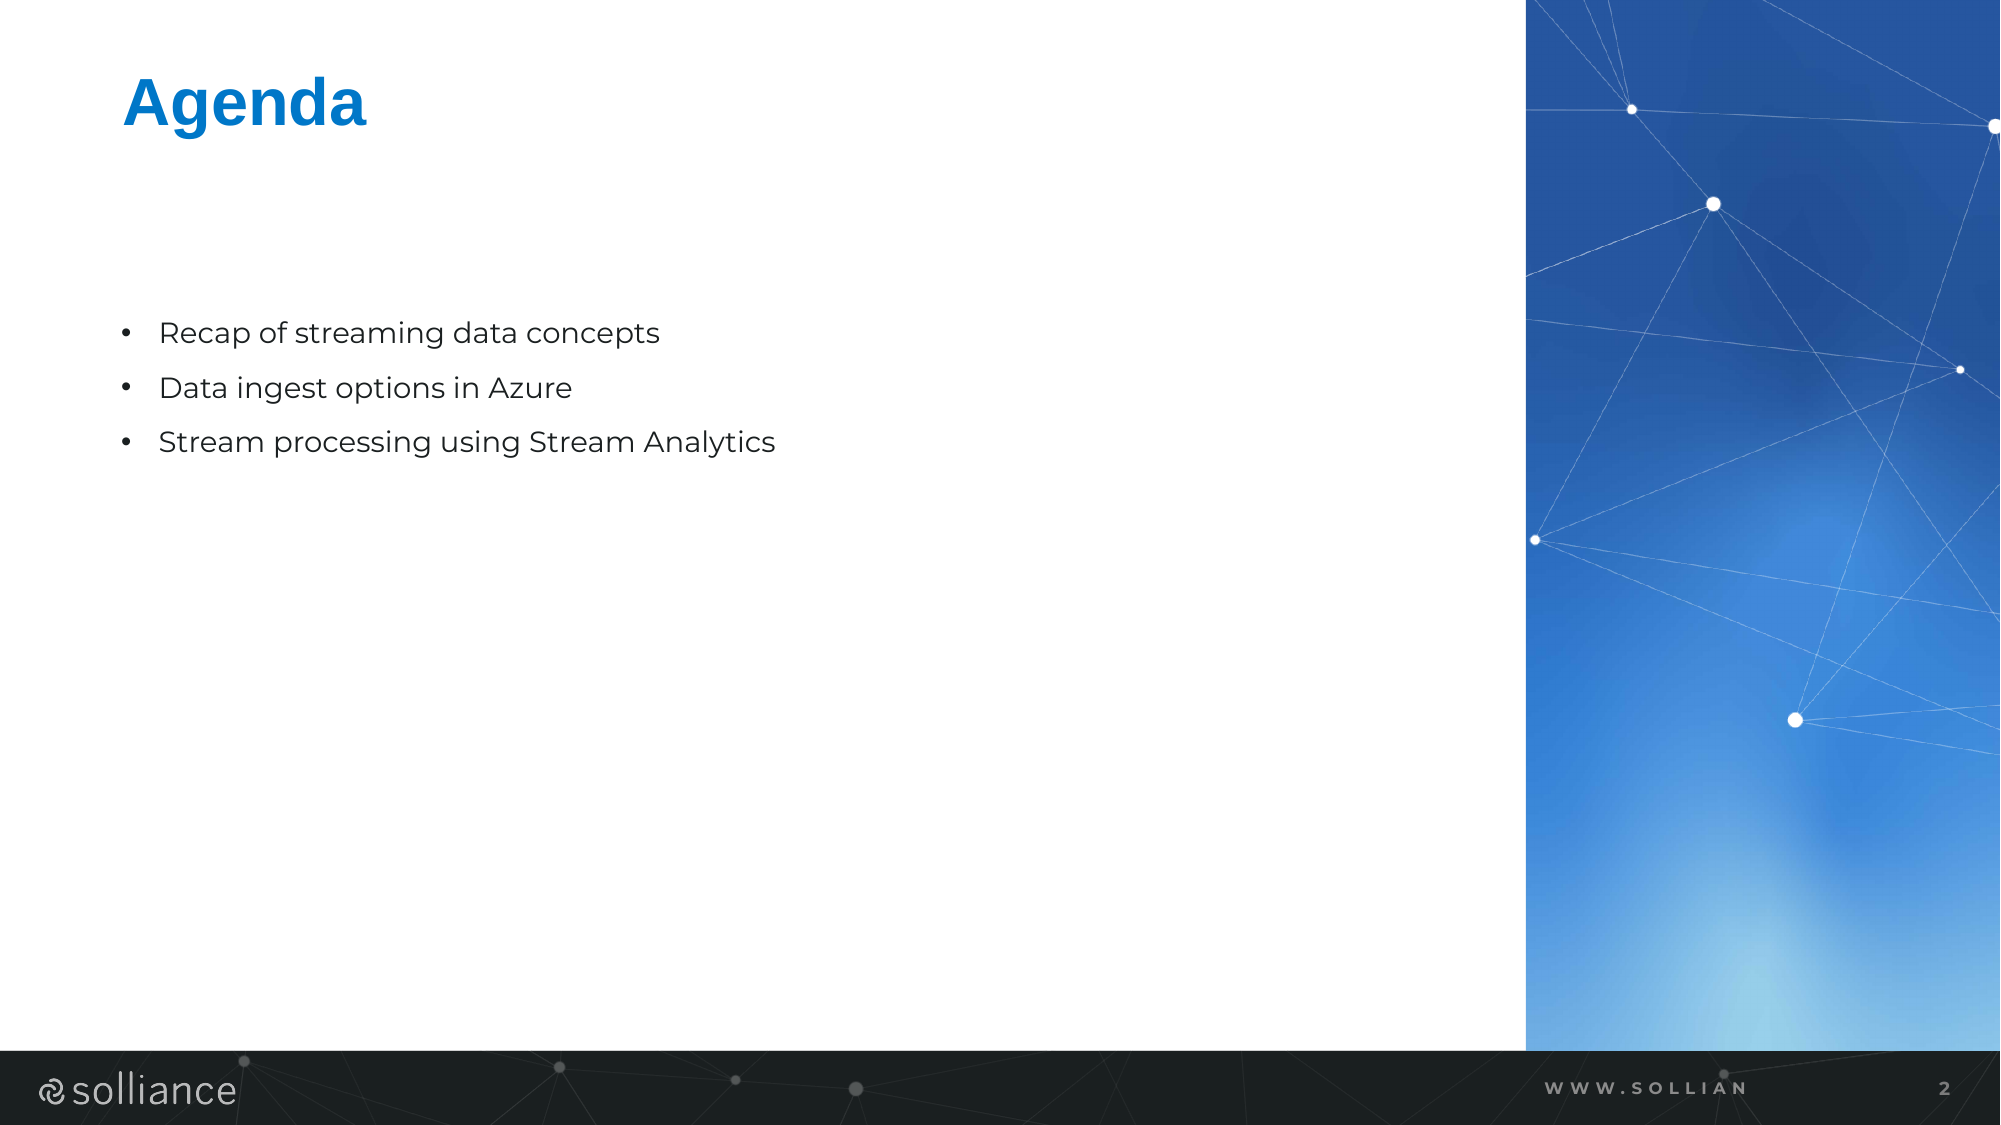

# Agenda
Recap of streaming data concepts
Data ingest options in Azure
Stream processing using Stream Analytics

WWW.SOLLIANCE.NET
2